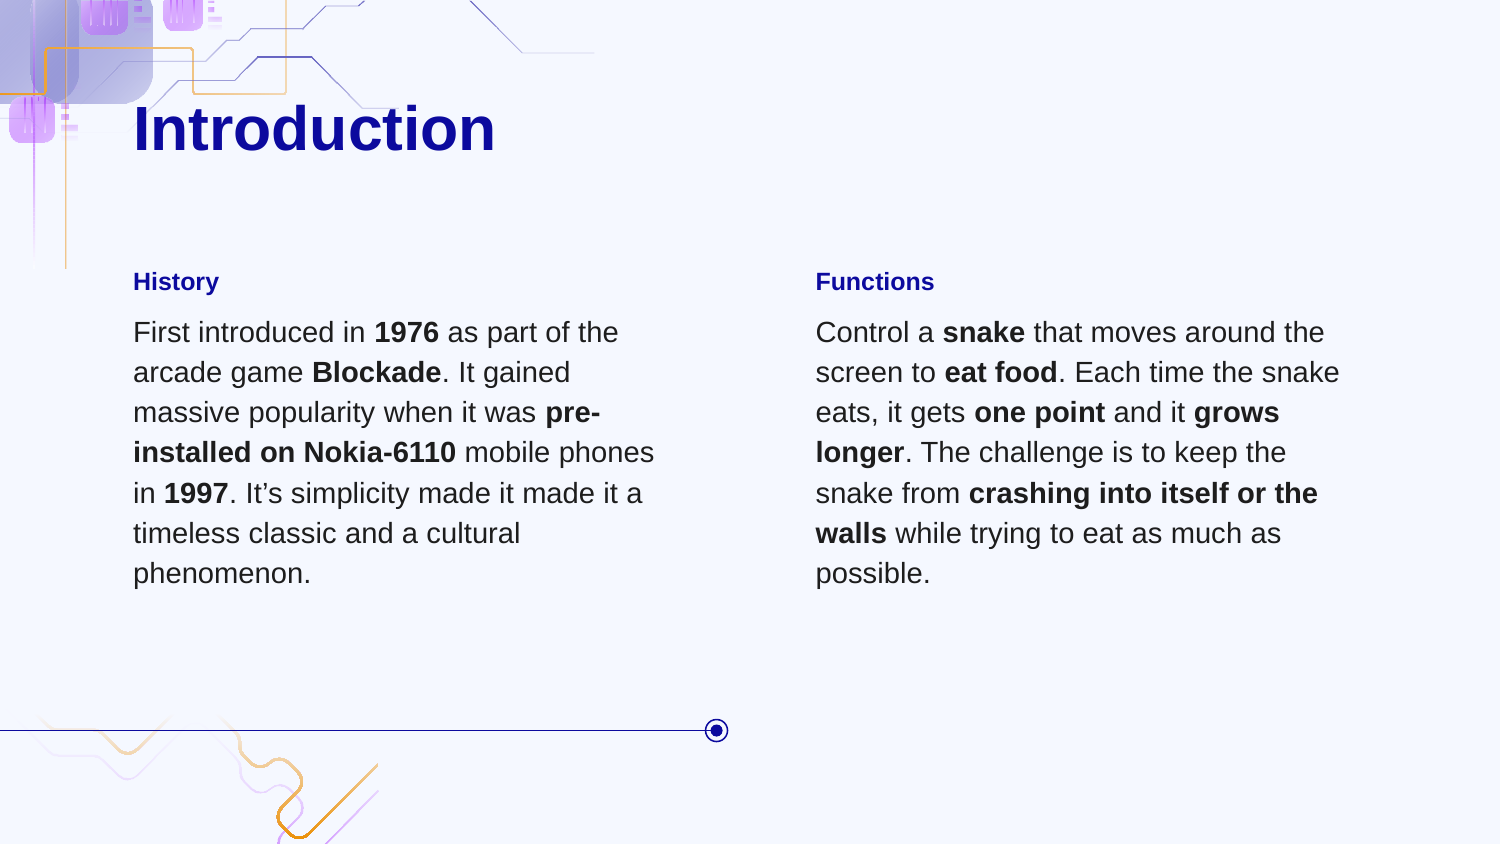

Introduction
History
Functions
First introduced in 1976 as part of the arcade game Blockade. It gained massive popularity when it was pre-installed on Nokia-6110 mobile phones in 1997. It’s simplicity made it made it a timeless classic and a cultural phenomenon.

Control a snake that moves around the screen to eat food. Each time the snake eats, it gets one point and it grows longer. The challenge is to keep the snake from crashing into itself or the walls while trying to eat as much as possible.